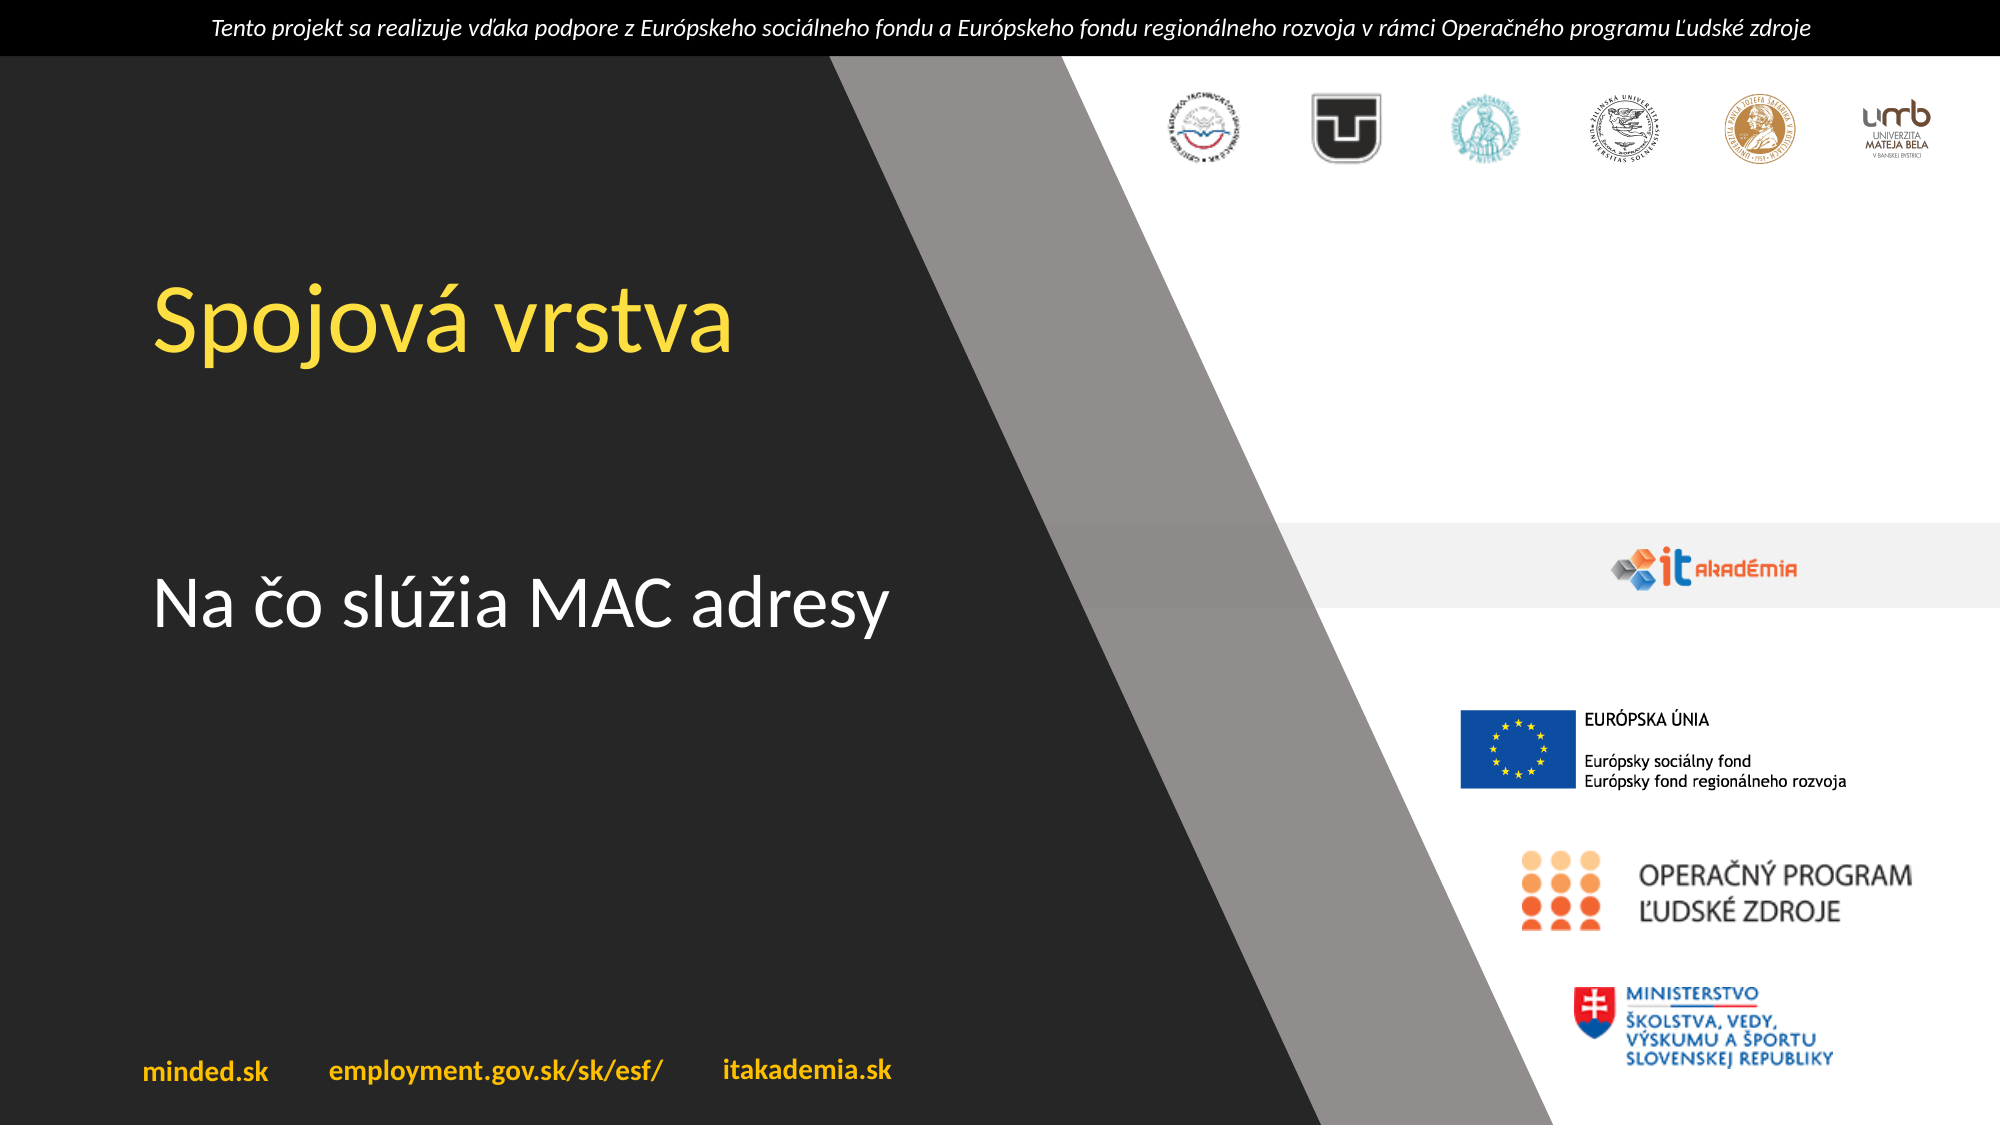

# Spojová vrstva
Na čo slúžia MAC adresy